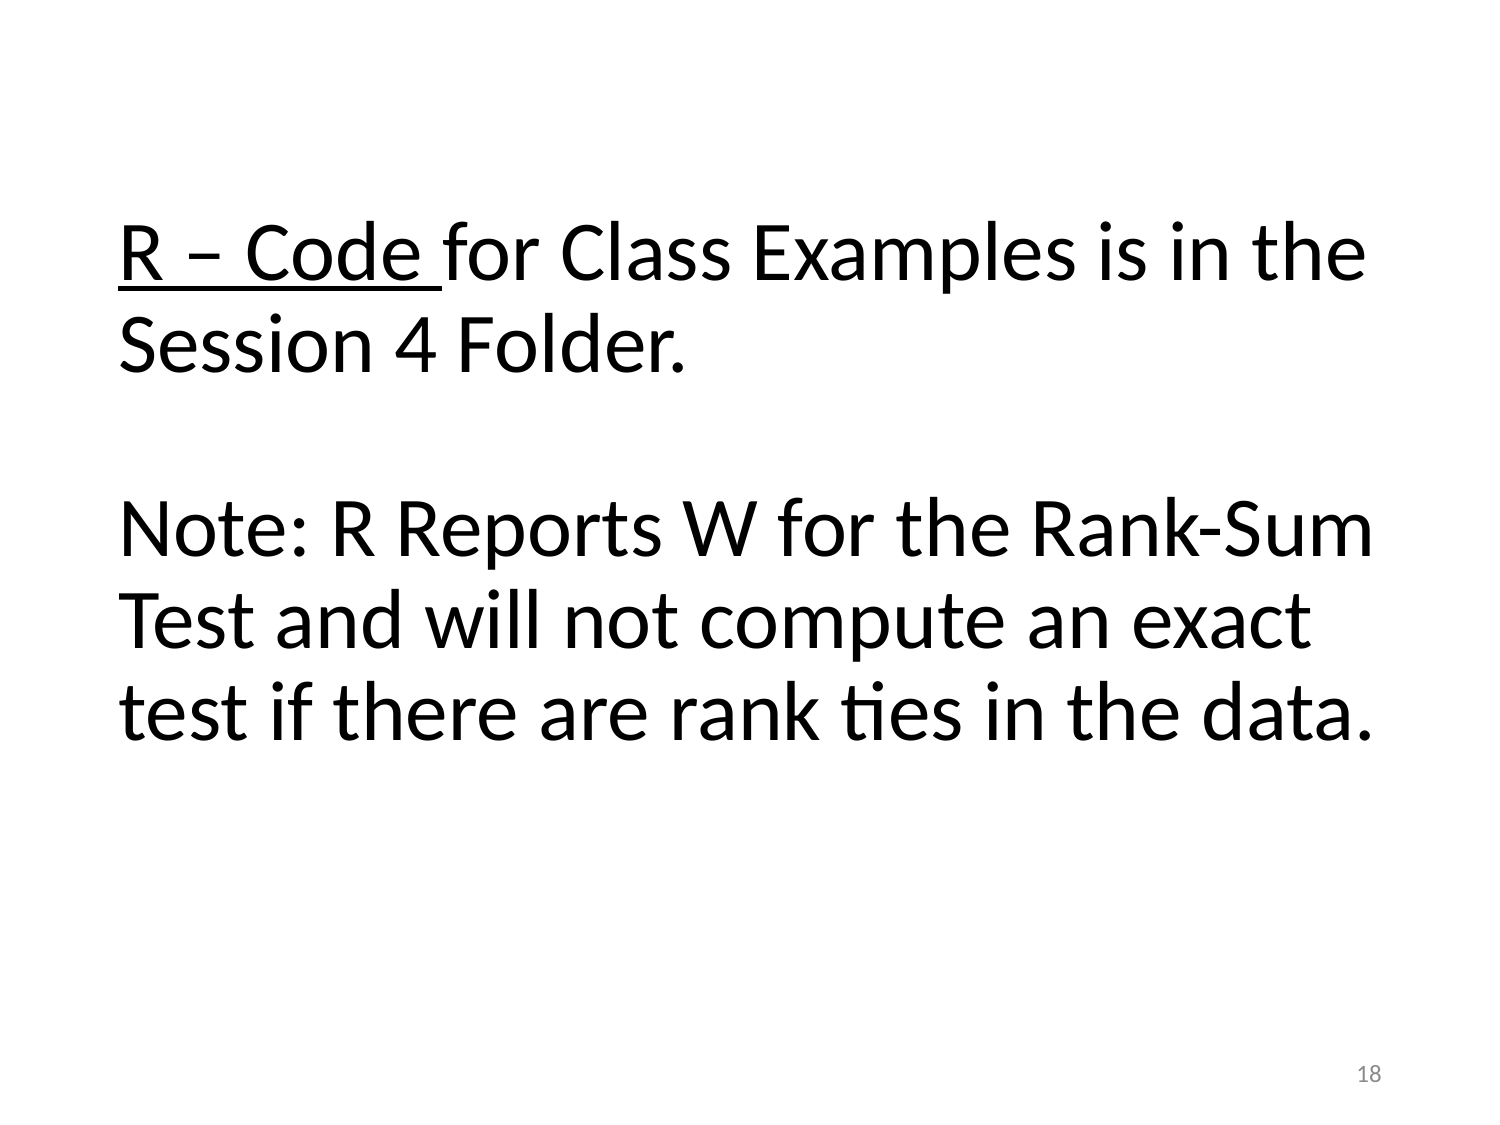

# R – Code for Class Examples is in the Session 4 Folder. Note: R Reports W for the Rank-Sum Test and will not compute an exact test if there are rank ties in the data.
18